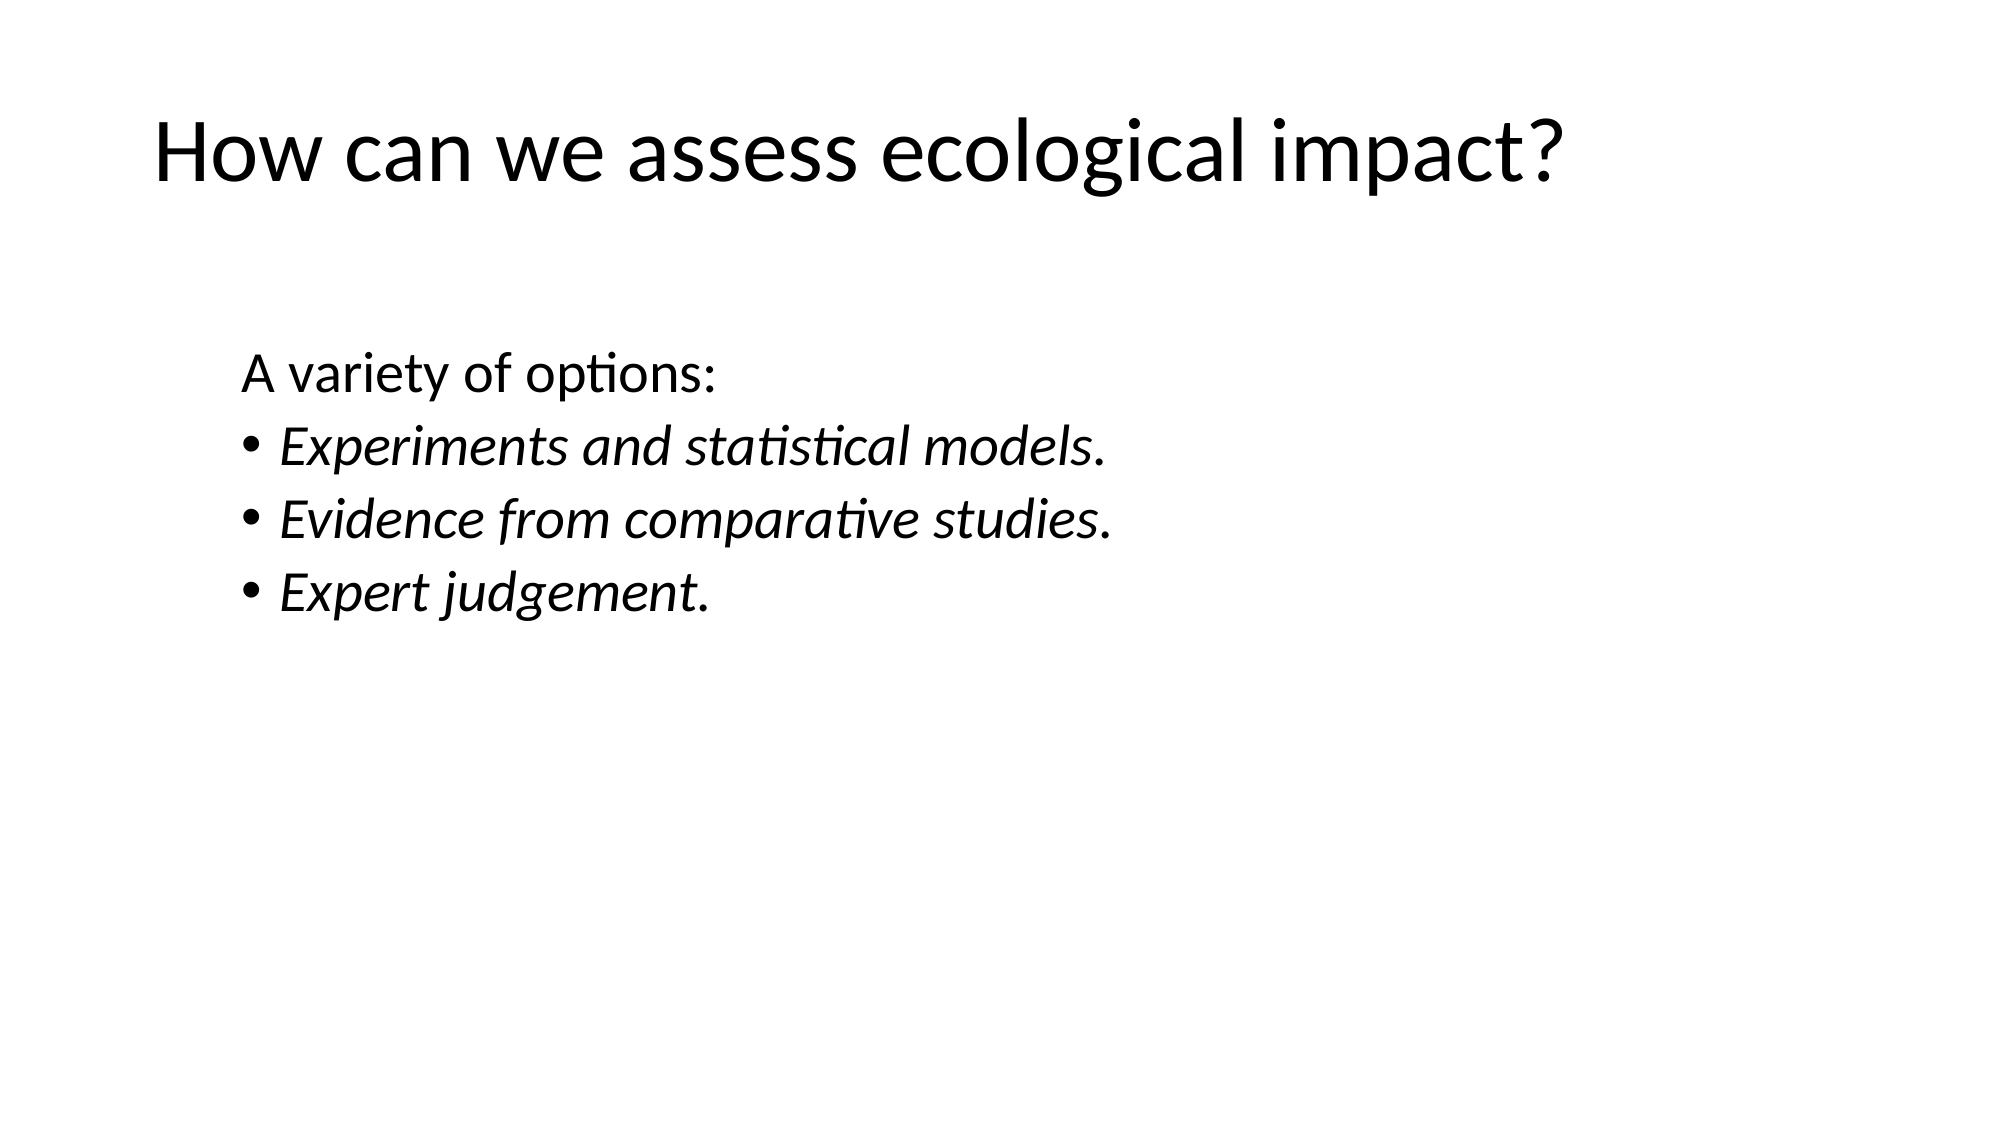

# How can we assess ecological impact?
A variety of options:
Experiments and statistical models.
Evidence from comparative studies.
Expert judgement.